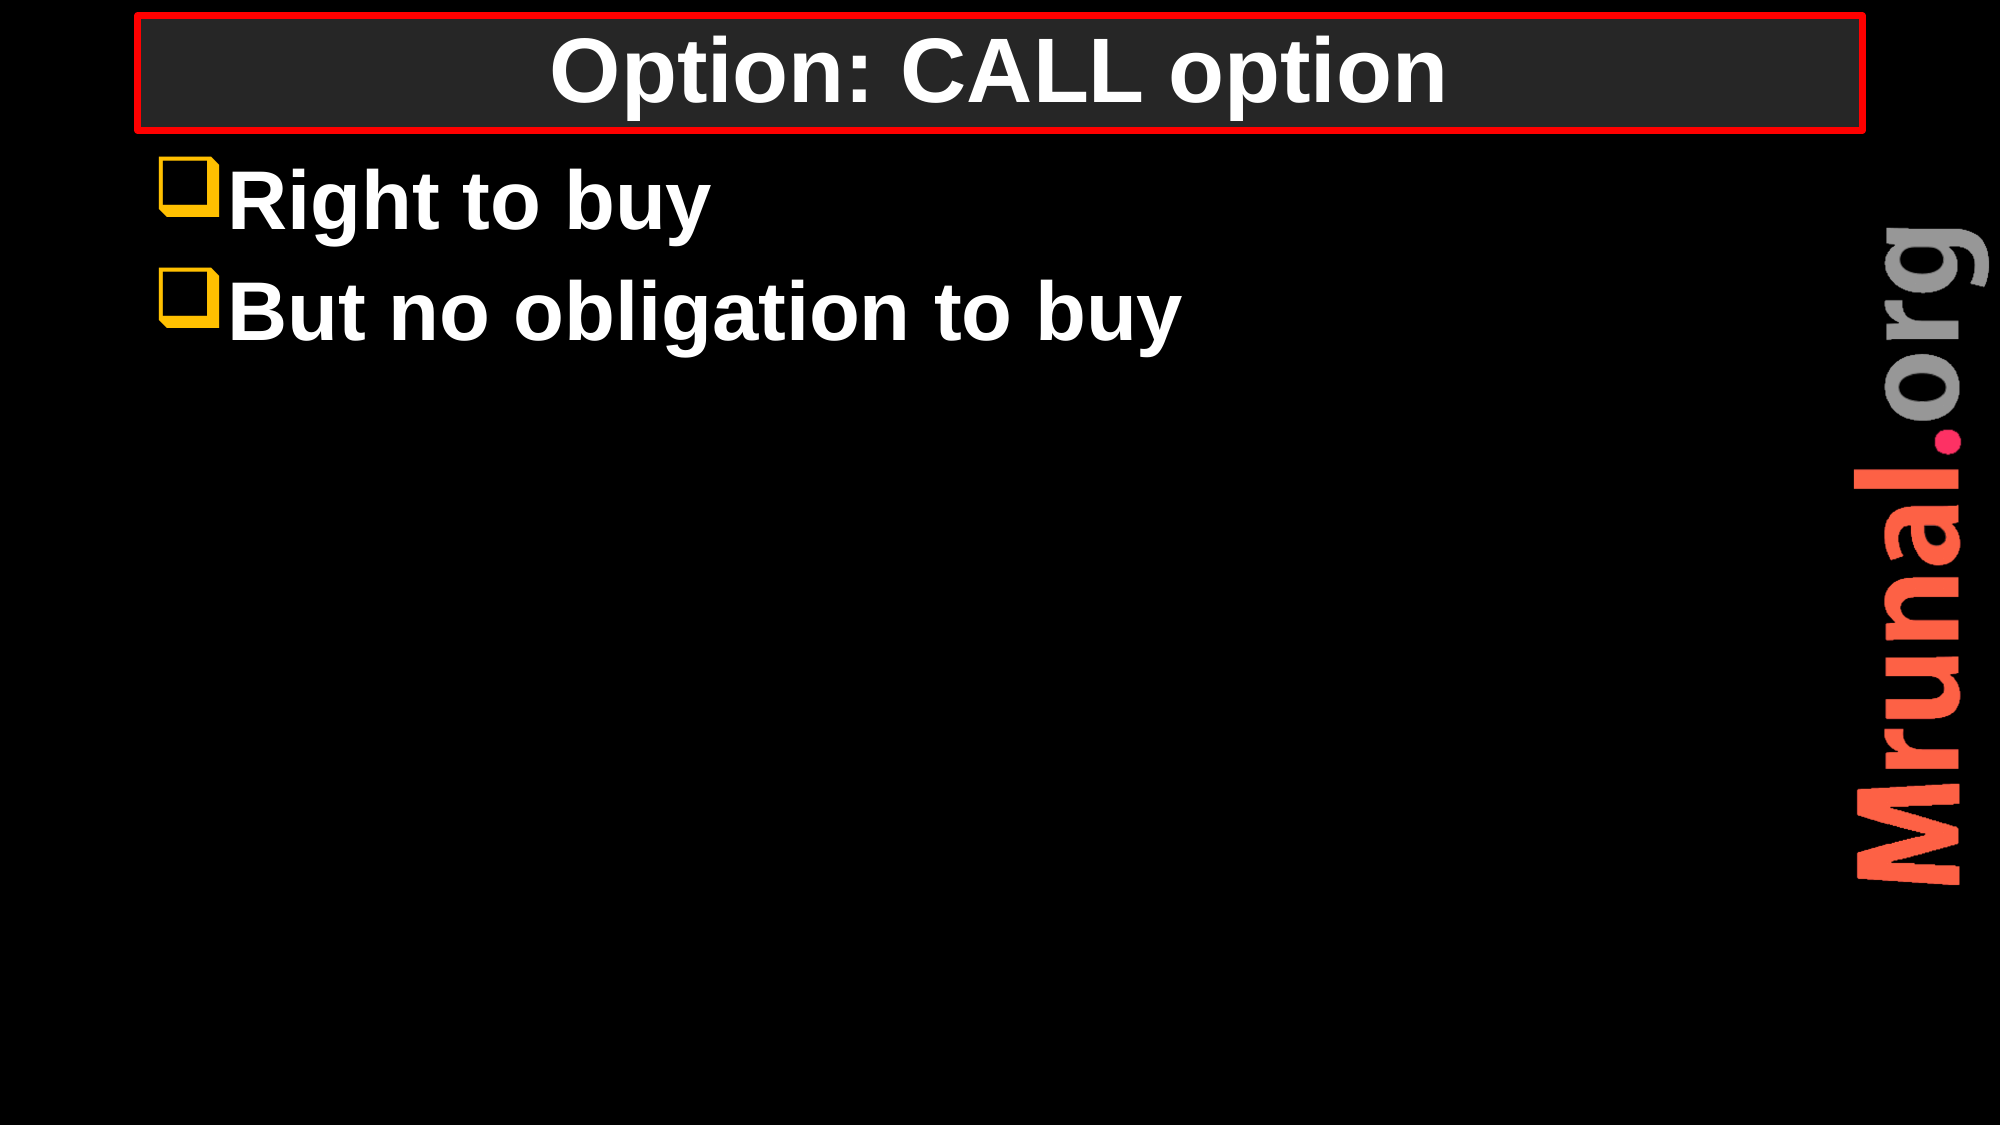

# Option: CALL option
Right to buy
But no obligation to buy